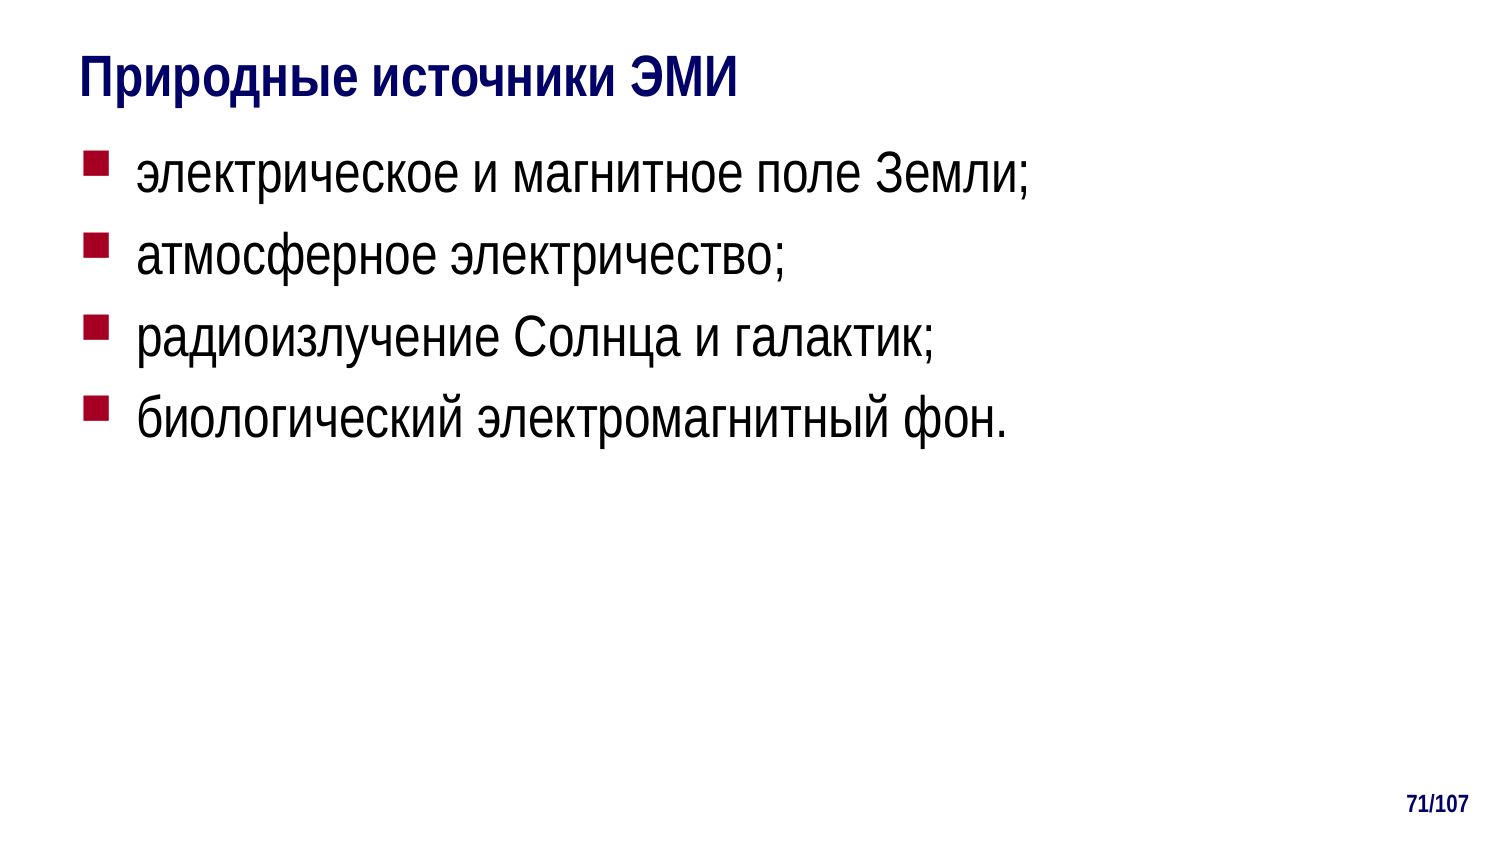

# Природные источники ЭМИ
электрическое и магнитное поле Земли;
атмосферное электричество;
радиоизлучение Солнца и галактик;
биологический электромагнитный фон.